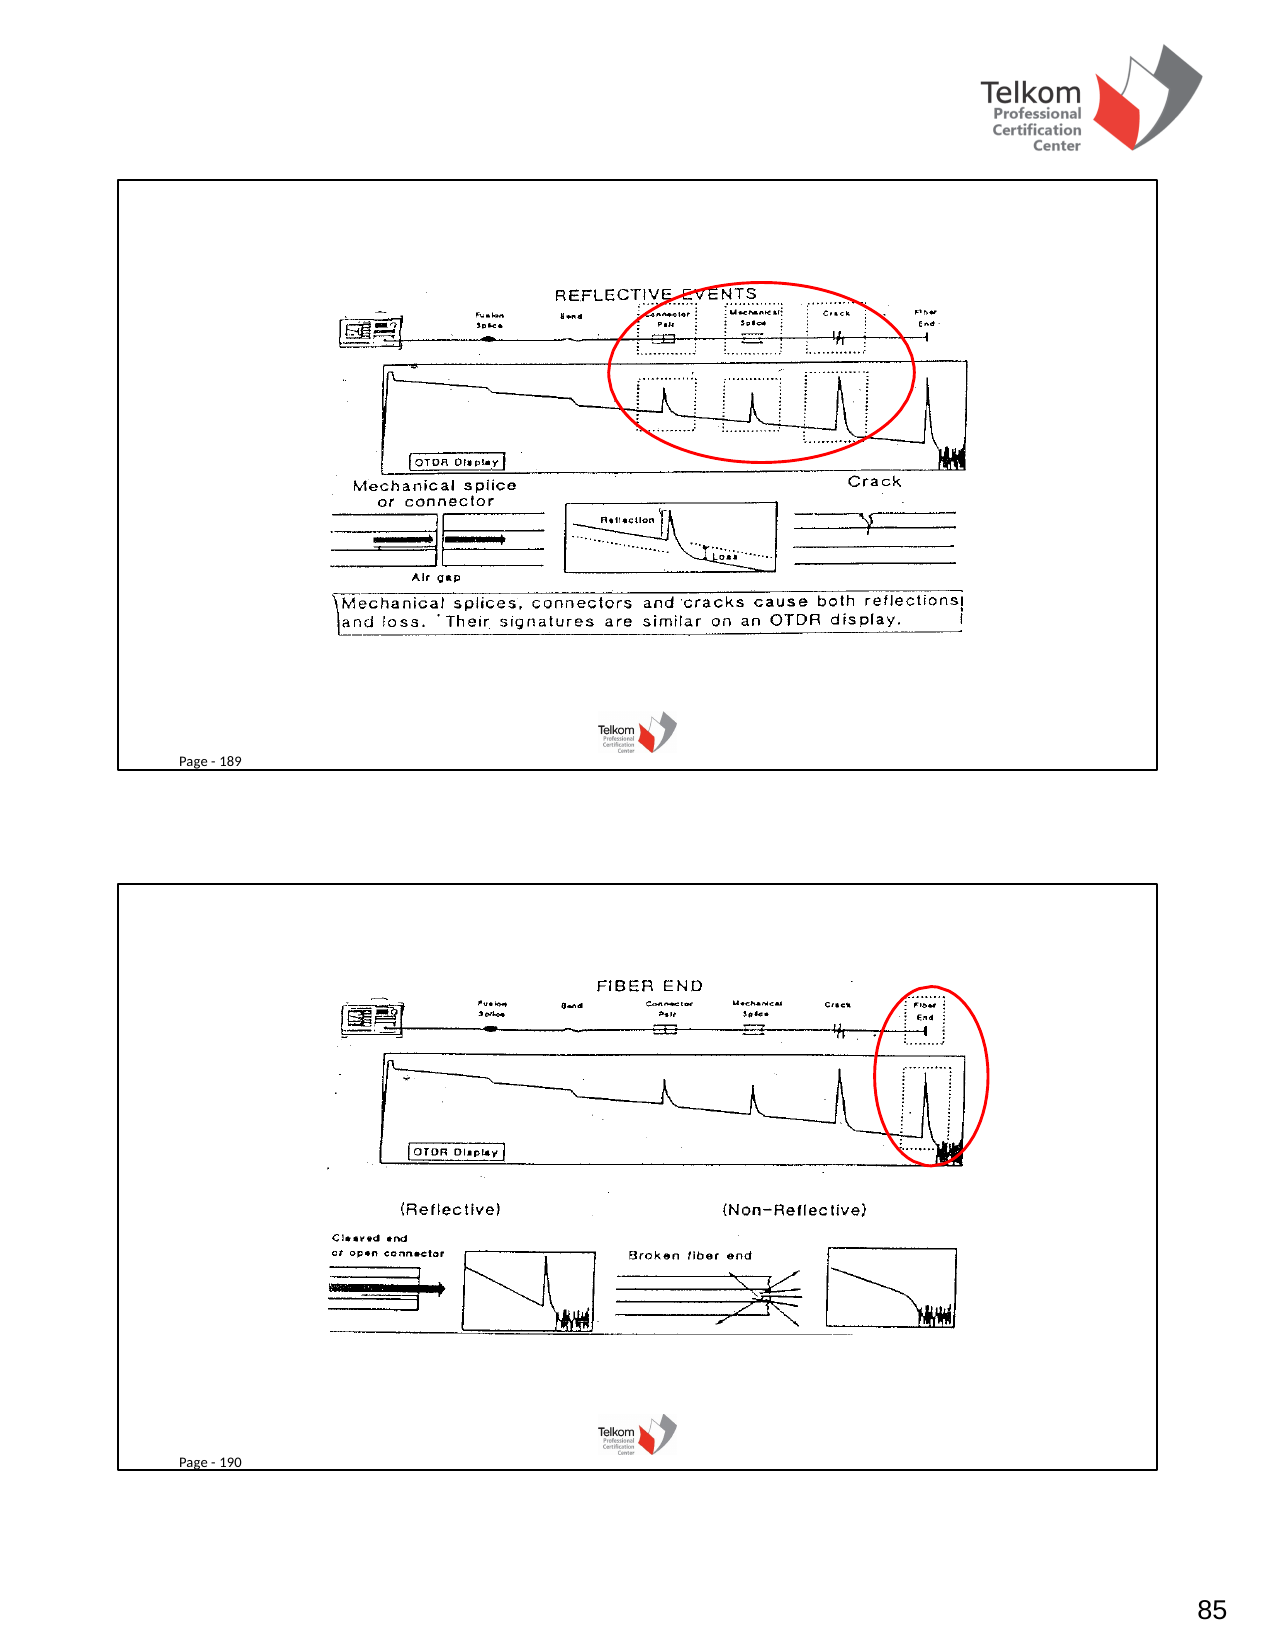

Page - 189

Page - 190

85